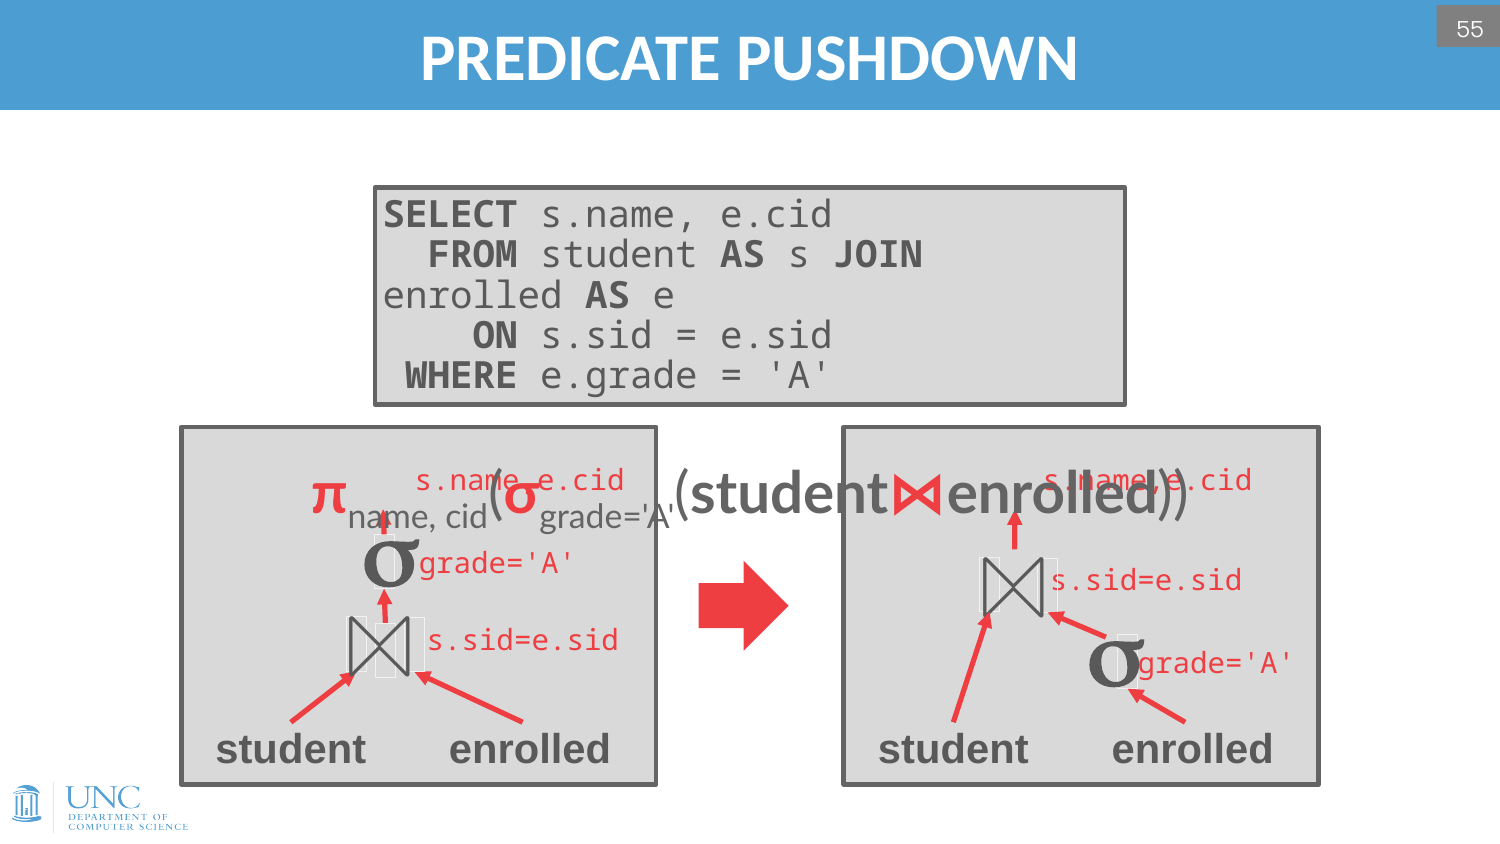

# PREDICATE PUSHDOWN
55
SELECT s.name, e.cid
  FROM student AS s JOIN enrolled AS e
    ON s.sid = e.sid
 WHERE e.grade = 'A'

π
s.name,e.cid

σ
grade='A'
⨝

s.sid=e.sid
student
enrolled

π
s.name,e.cid
⨝

s.sid=e.sid

σ
grade='A'
student
enrolled
πname, cid(σgrade='A'(student⋈enrolled))